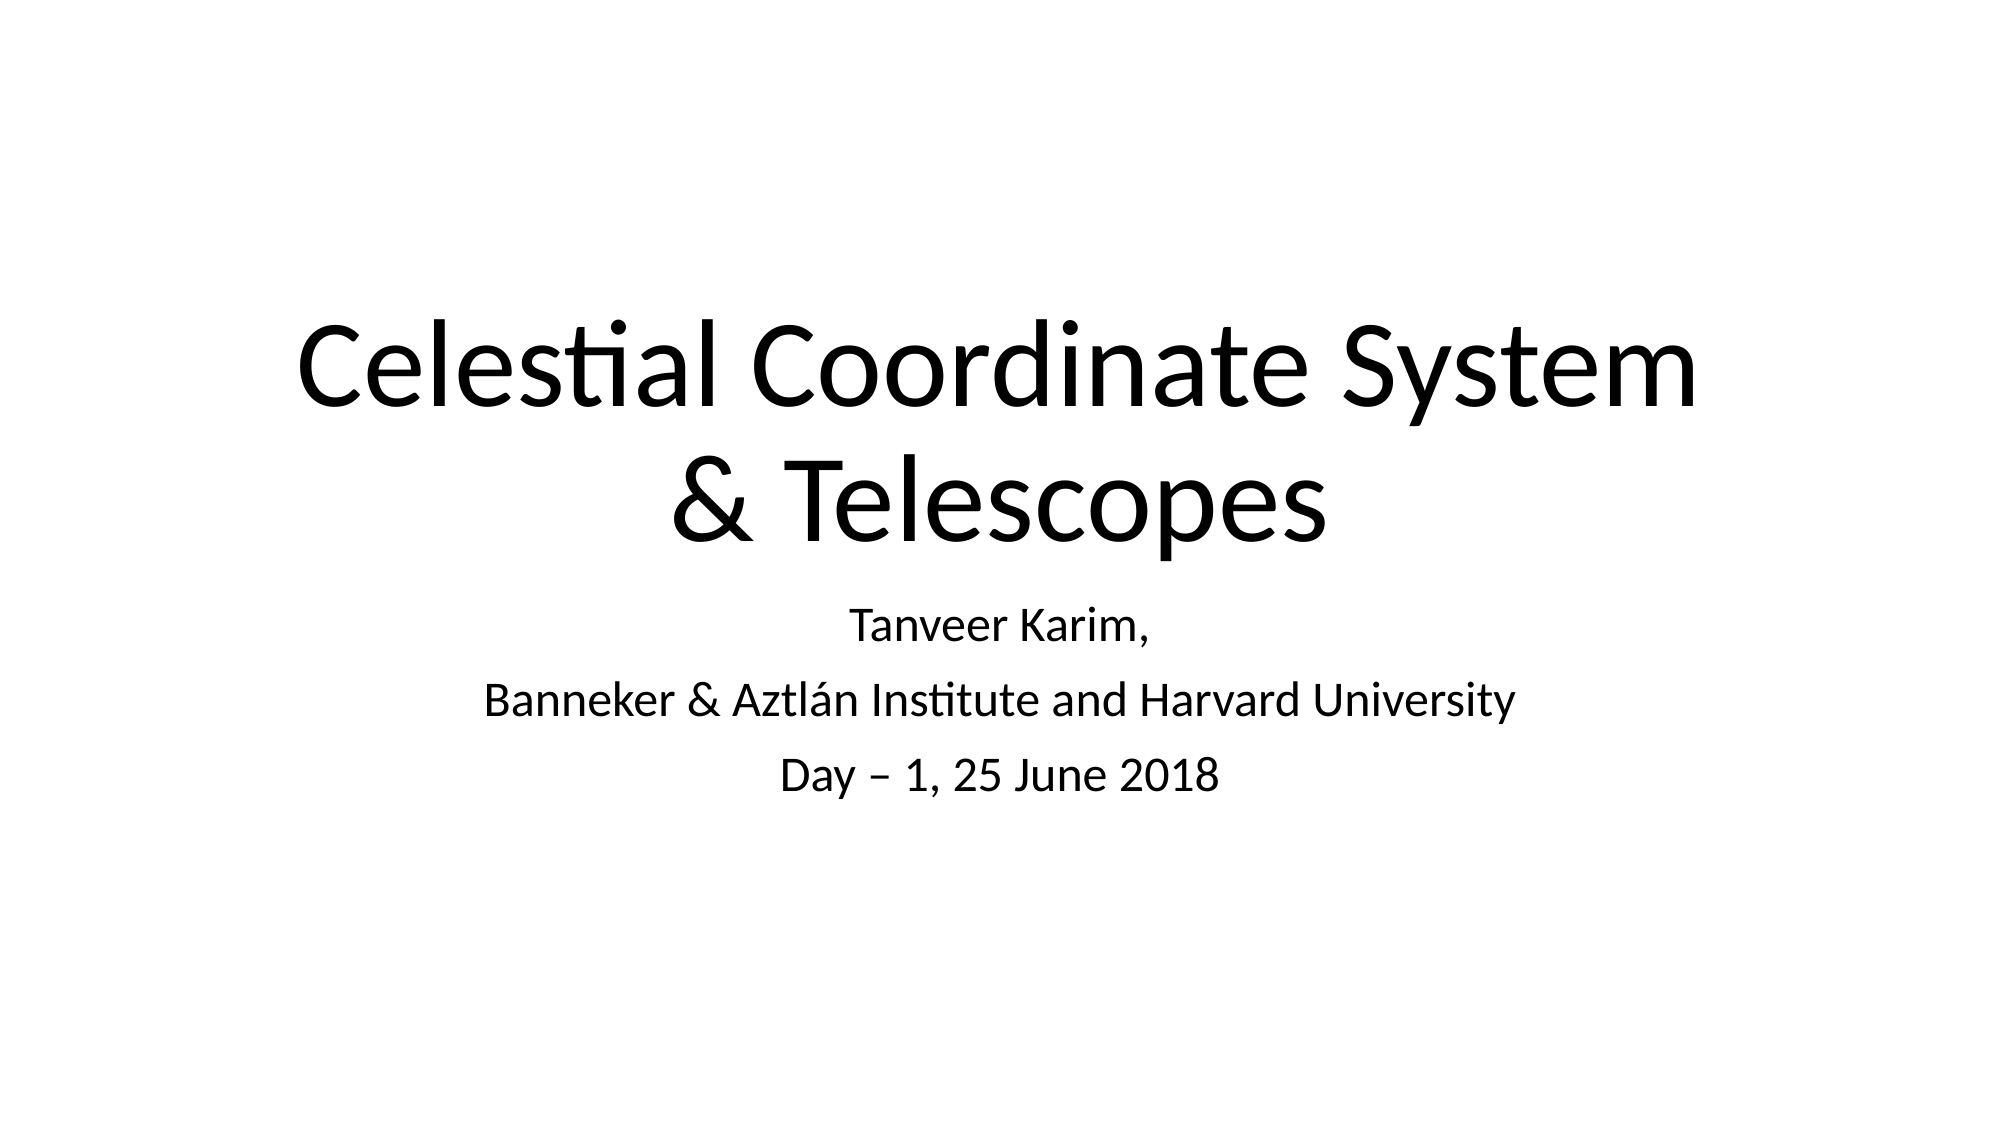

# Celestial Coordinate System & Telescopes
Tanveer Karim,
Banneker & Aztlán Institute and Harvard University
Day – 1, 25 June 2018